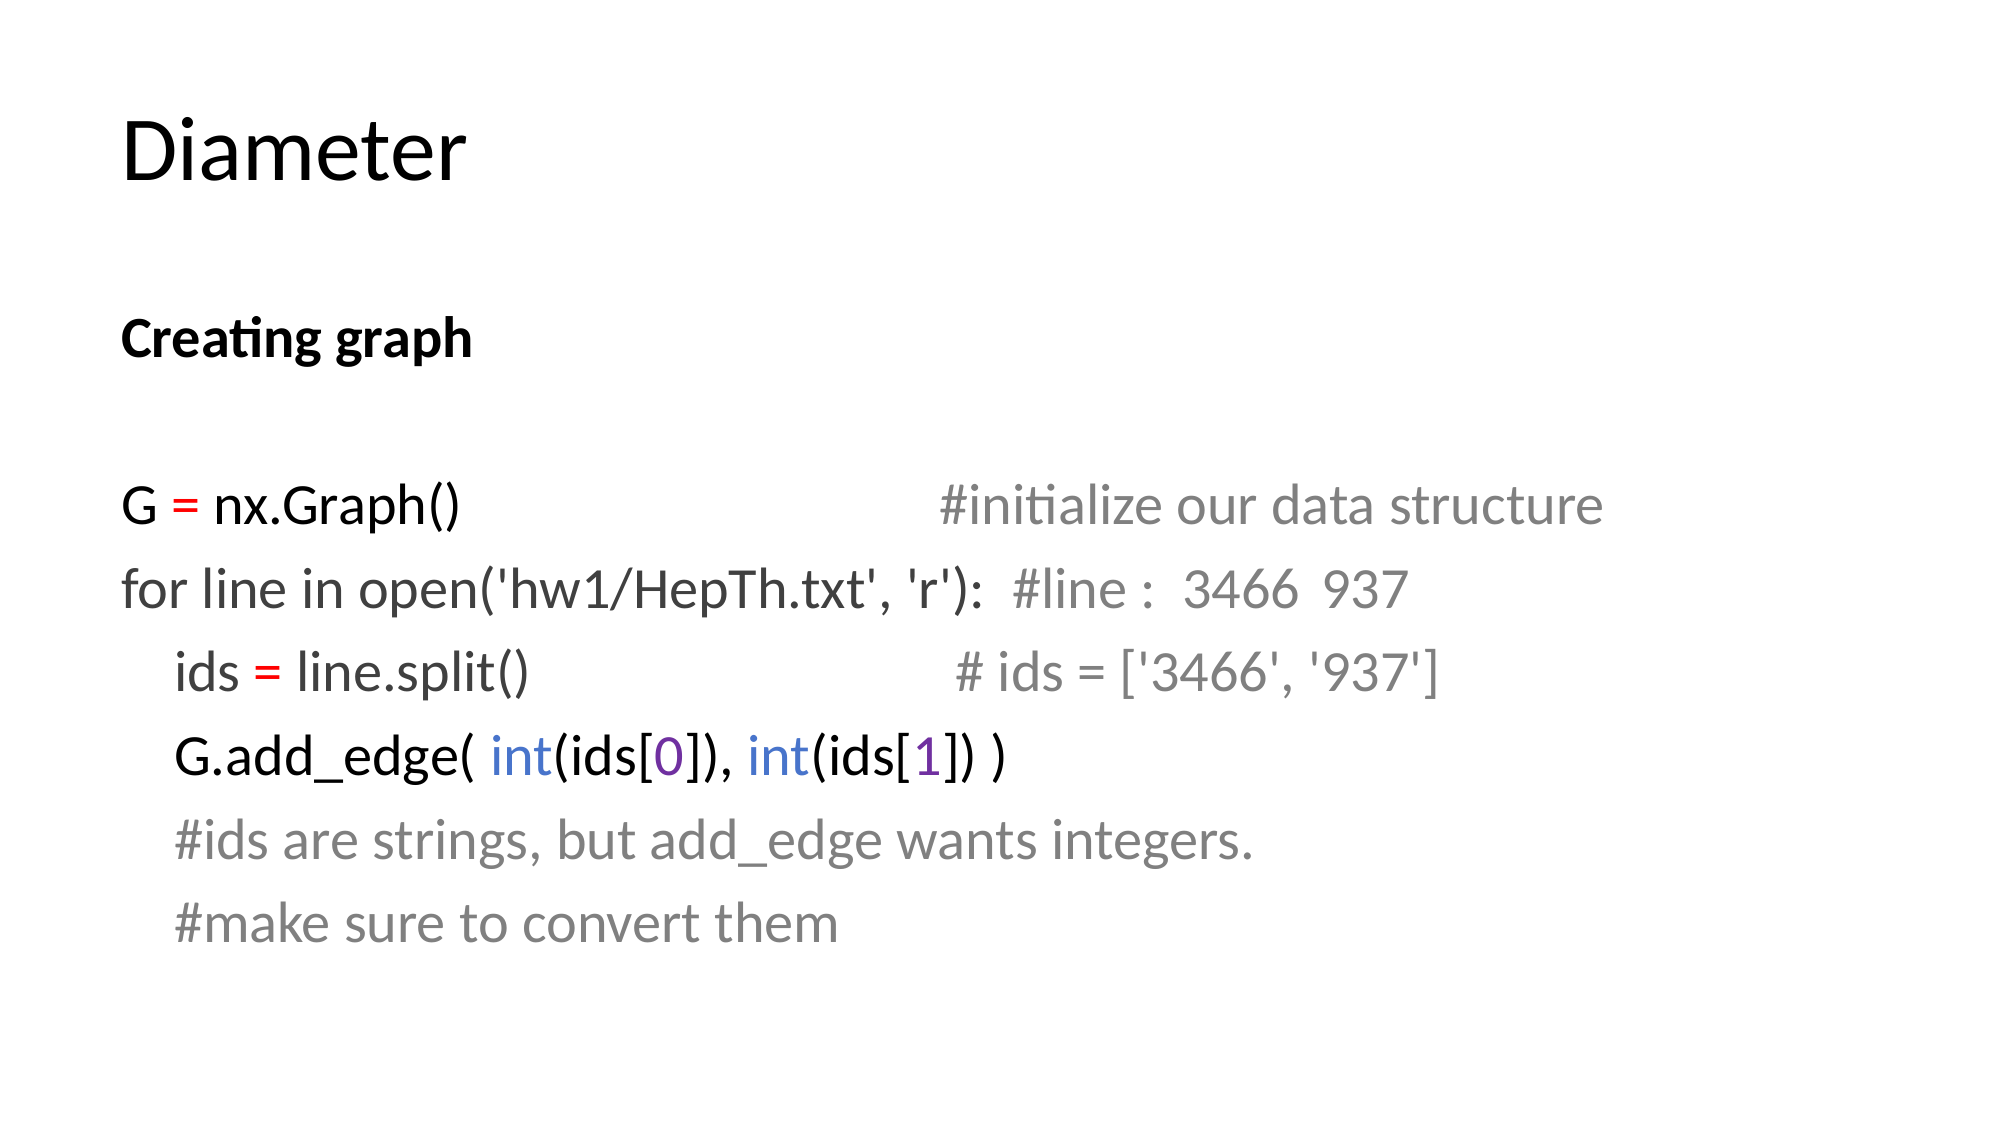

# Diameter
Creating graph

G = nx.Graph()                                    #initialize our data structure
for line in open('hw1/HepTh.txt', 'r'):  #line :  3466 	937
    ids = line.split()                                # ids = ['3466', '937']
    G.add_edge( int(ids[0]), int(ids[1]) )
    #ids are strings, but add_edge wants integers.
    #make sure to convert them